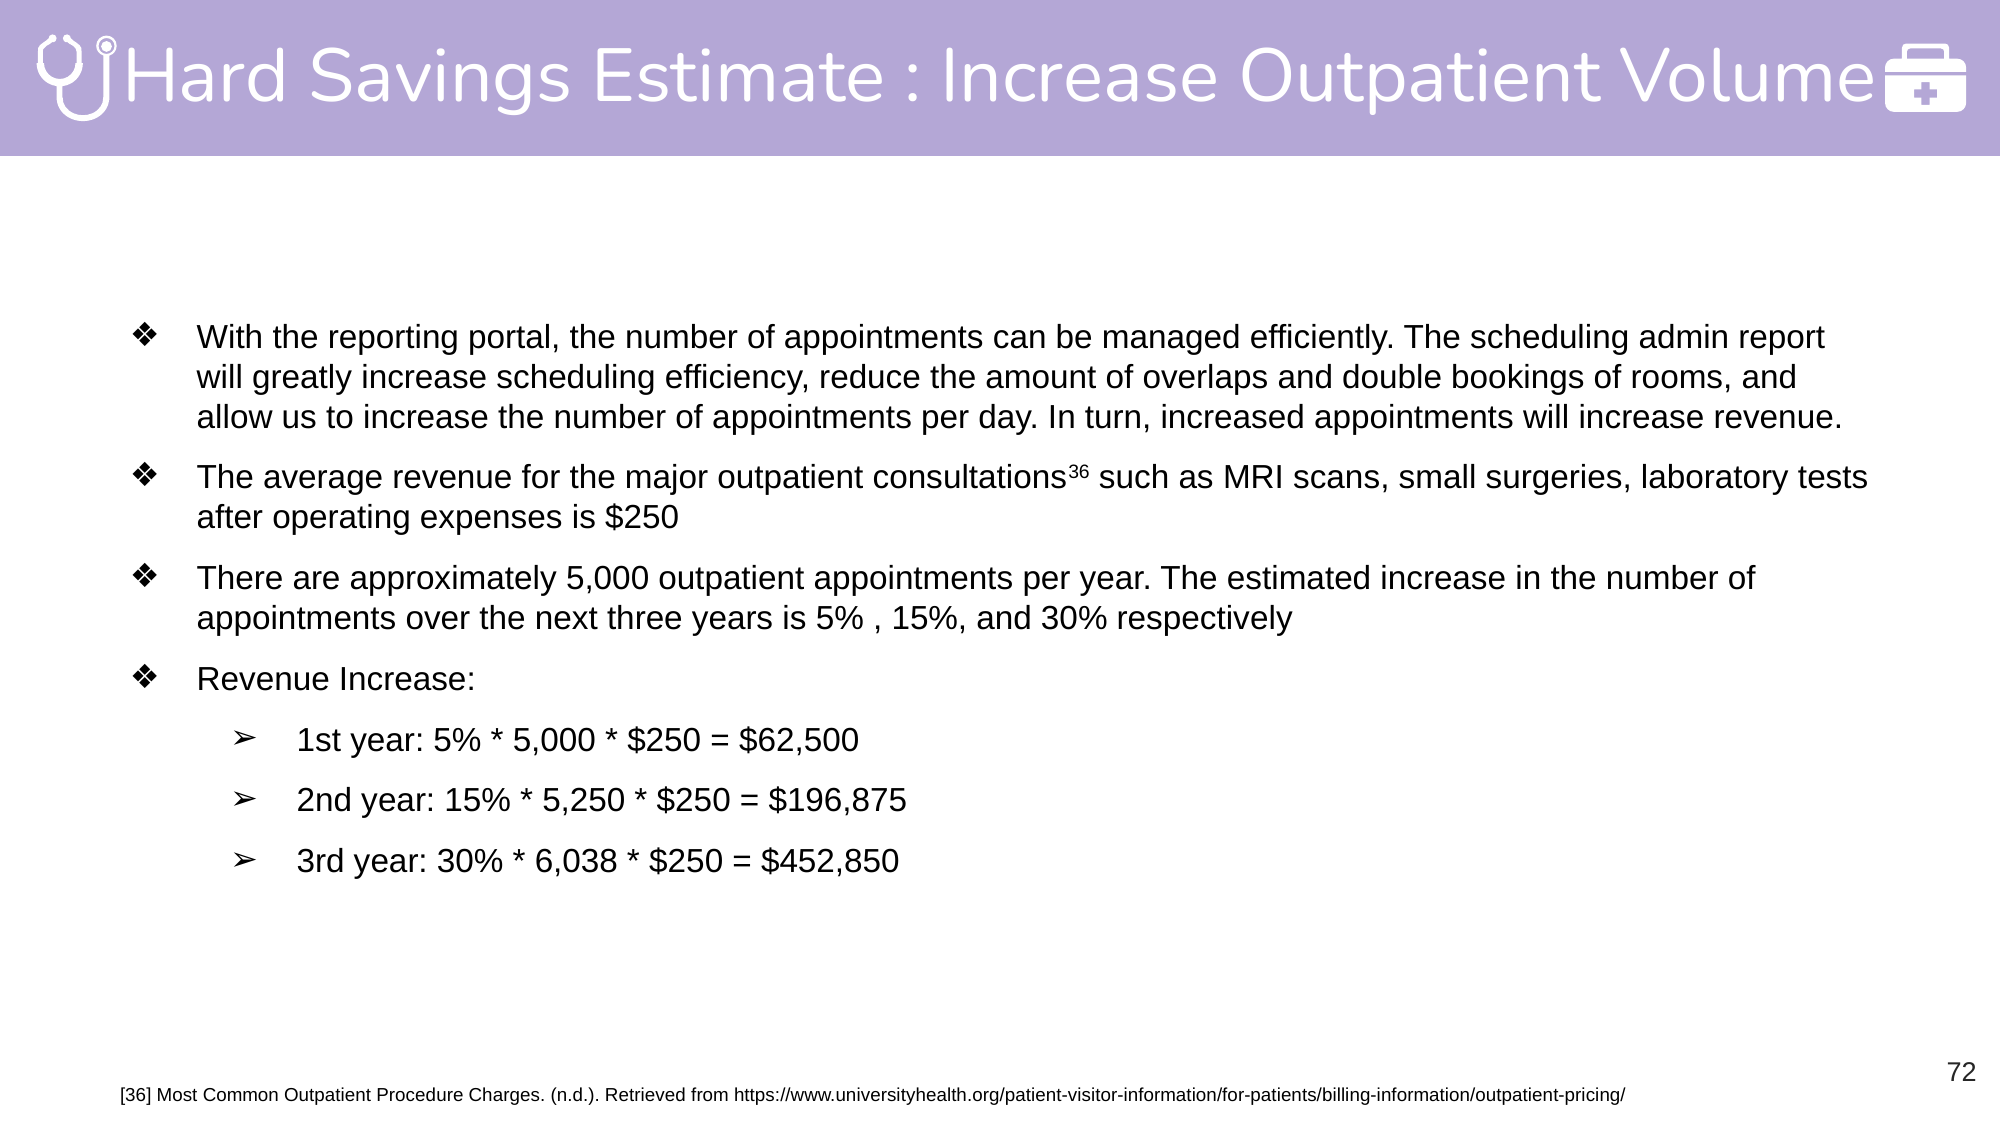

Hard Savings Estimate : Increase Outpatient Volume

With the reporting portal, the number of appointments can be managed efficiently. The scheduling admin report will greatly increase scheduling efficiency, reduce the amount of overlaps and double bookings of rooms, and allow us to increase the number of appointments per day. In turn, increased appointments will increase revenue.
The average revenue for the major outpatient consultations36 such as MRI scans, small surgeries, laboratory tests after operating expenses is $250
There are approximately 5,000 outpatient appointments per year. The estimated increase in the number of appointments over the next three years is 5% , 15%, and 30% respectively
Revenue Increase:
1st year: 5% * 5,000 * $250 = $62,500
2nd year: 15% * 5,250 * $250 = $196,875
3rd year: 30% * 6,038 * $250 = $452,850
72
[36] Most Common Outpatient Procedure Charges. (n.d.). Retrieved from https://www.universityhealth.org/patient-visitor-information/for-patients/billing-information/outpatient-pricing/